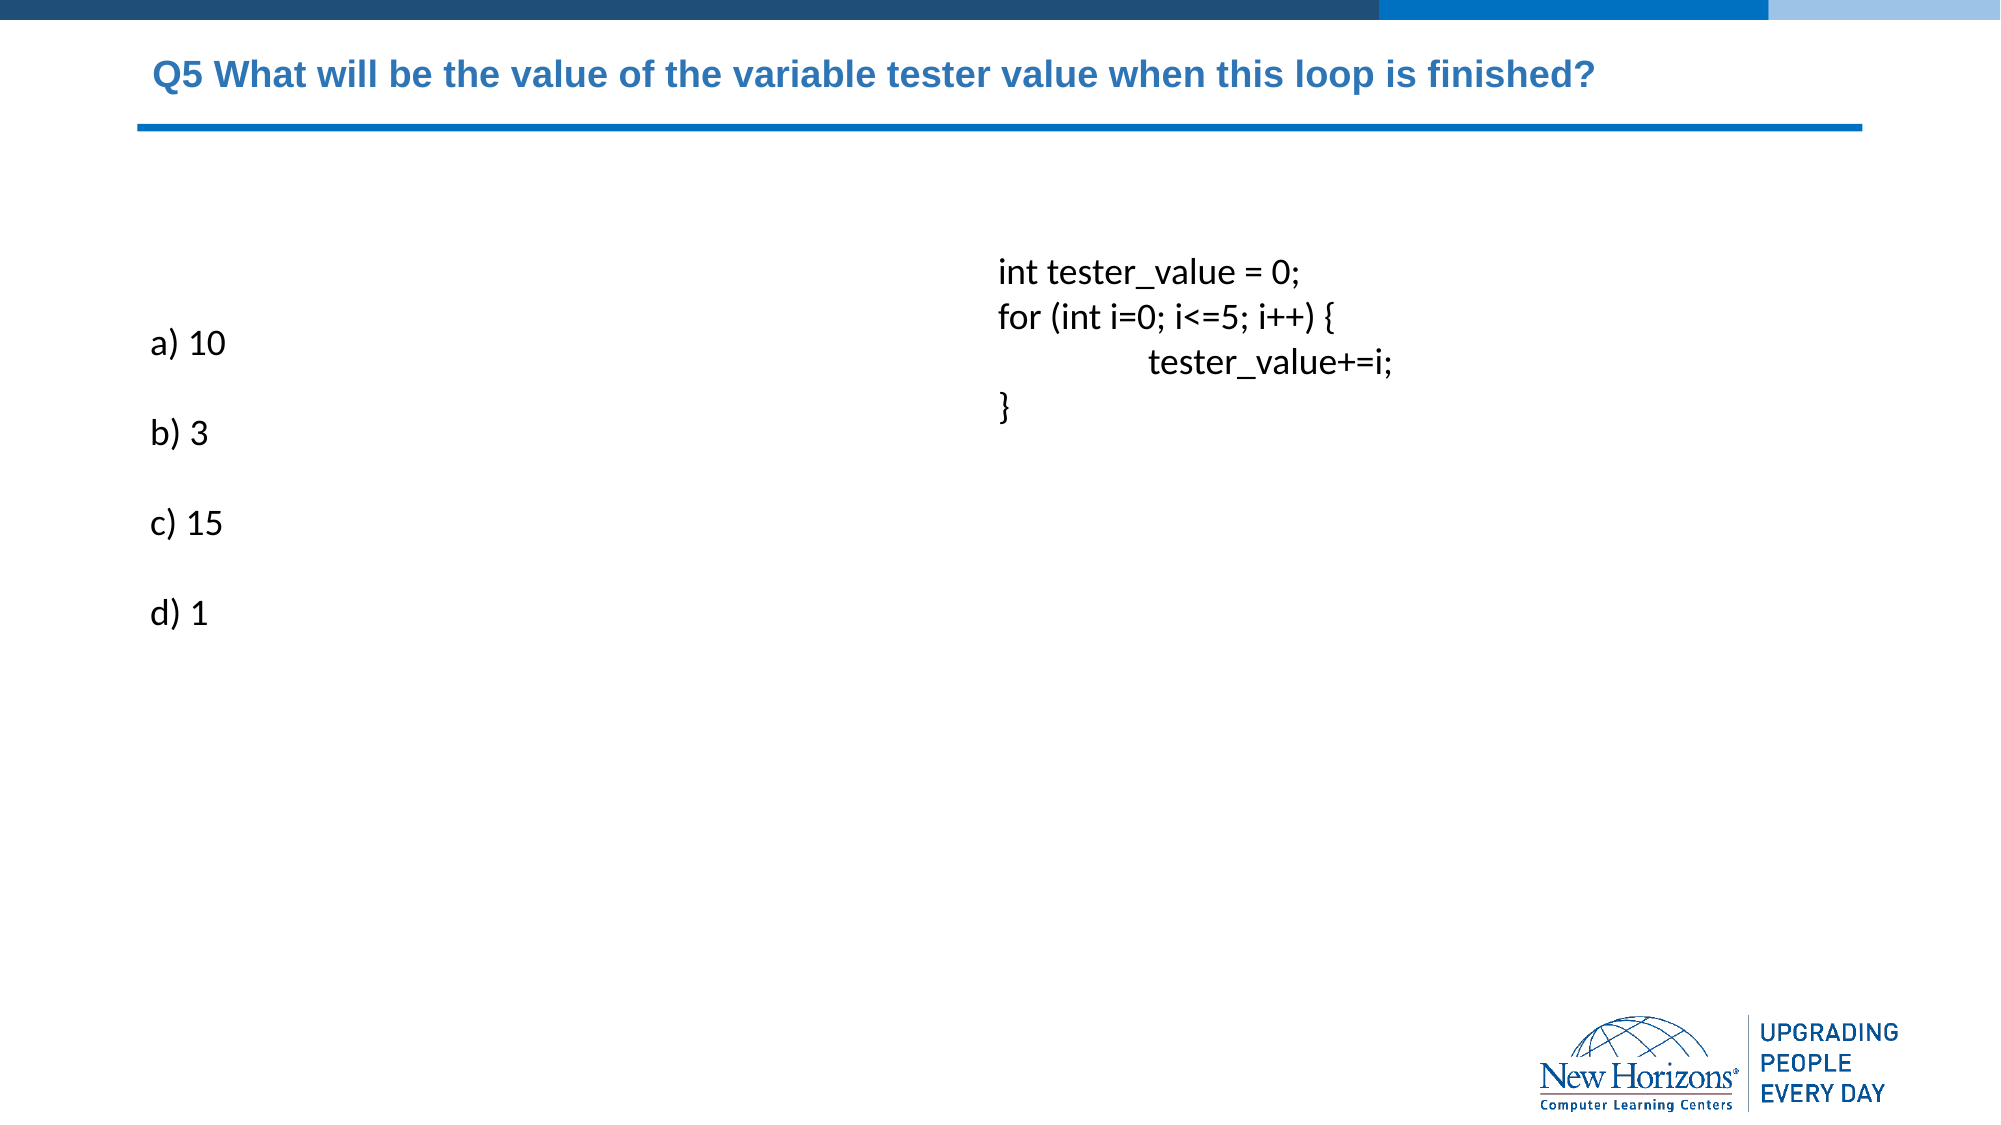

# Q5 What will be the value of the variable tester value when this loop is finished?
int tester_value = 0;
for (int i=0; i<=5; i++) {
	tester_value+=i;
}
a) 10

b) 3

c) 15

d) 1